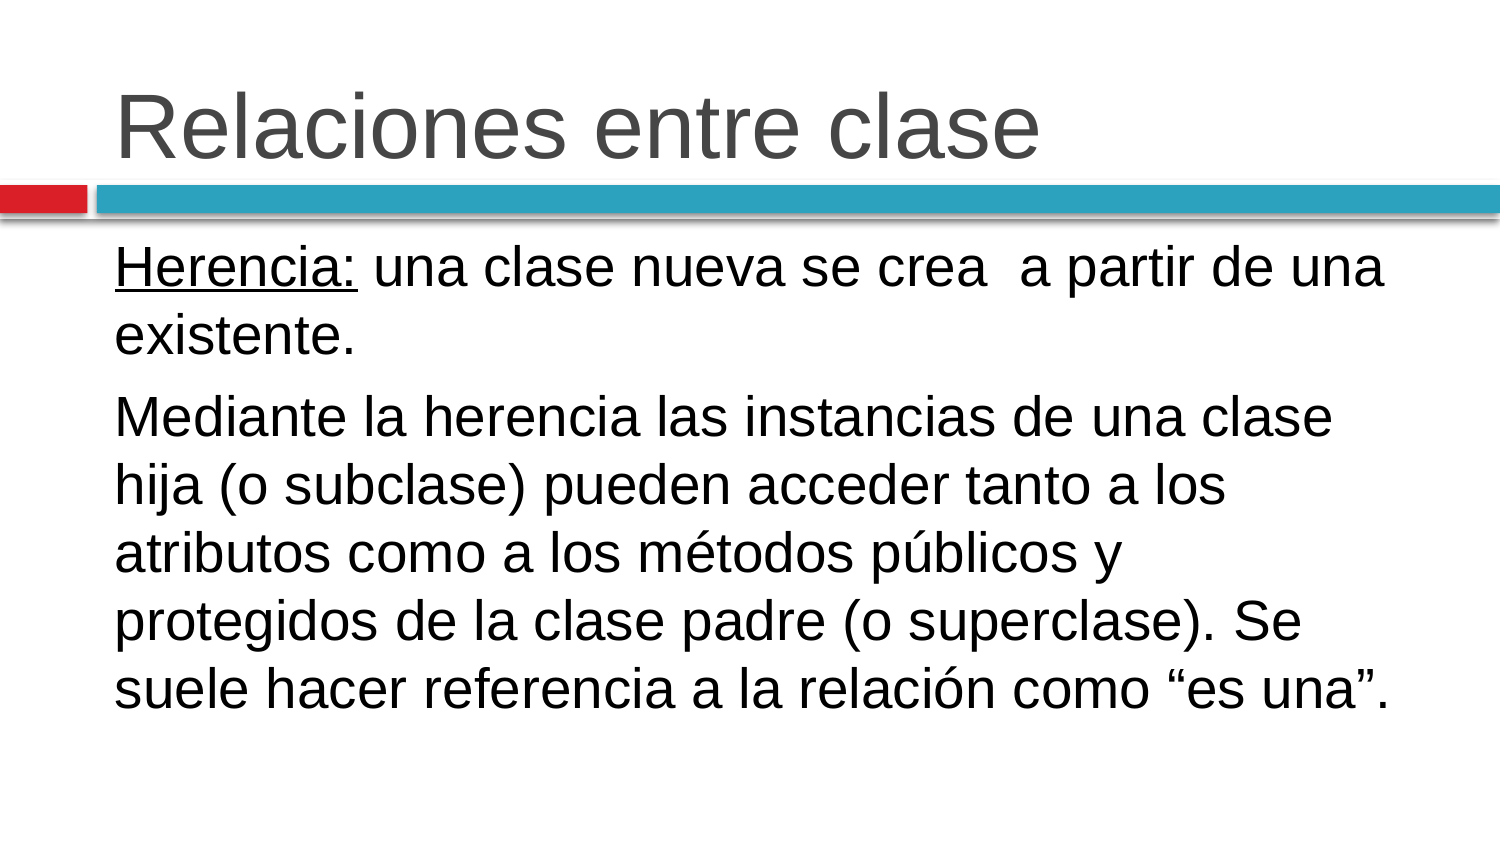

# Relaciones entre clase
Herencia: una clase nueva se crea  a partir de una existente.
Mediante la herencia las instancias de una clase hija (o subclase) pueden acceder tanto a los atributos como a los métodos públicos y protegidos de la clase padre (o superclase). Se suele hacer referencia a la relación como “es una”.